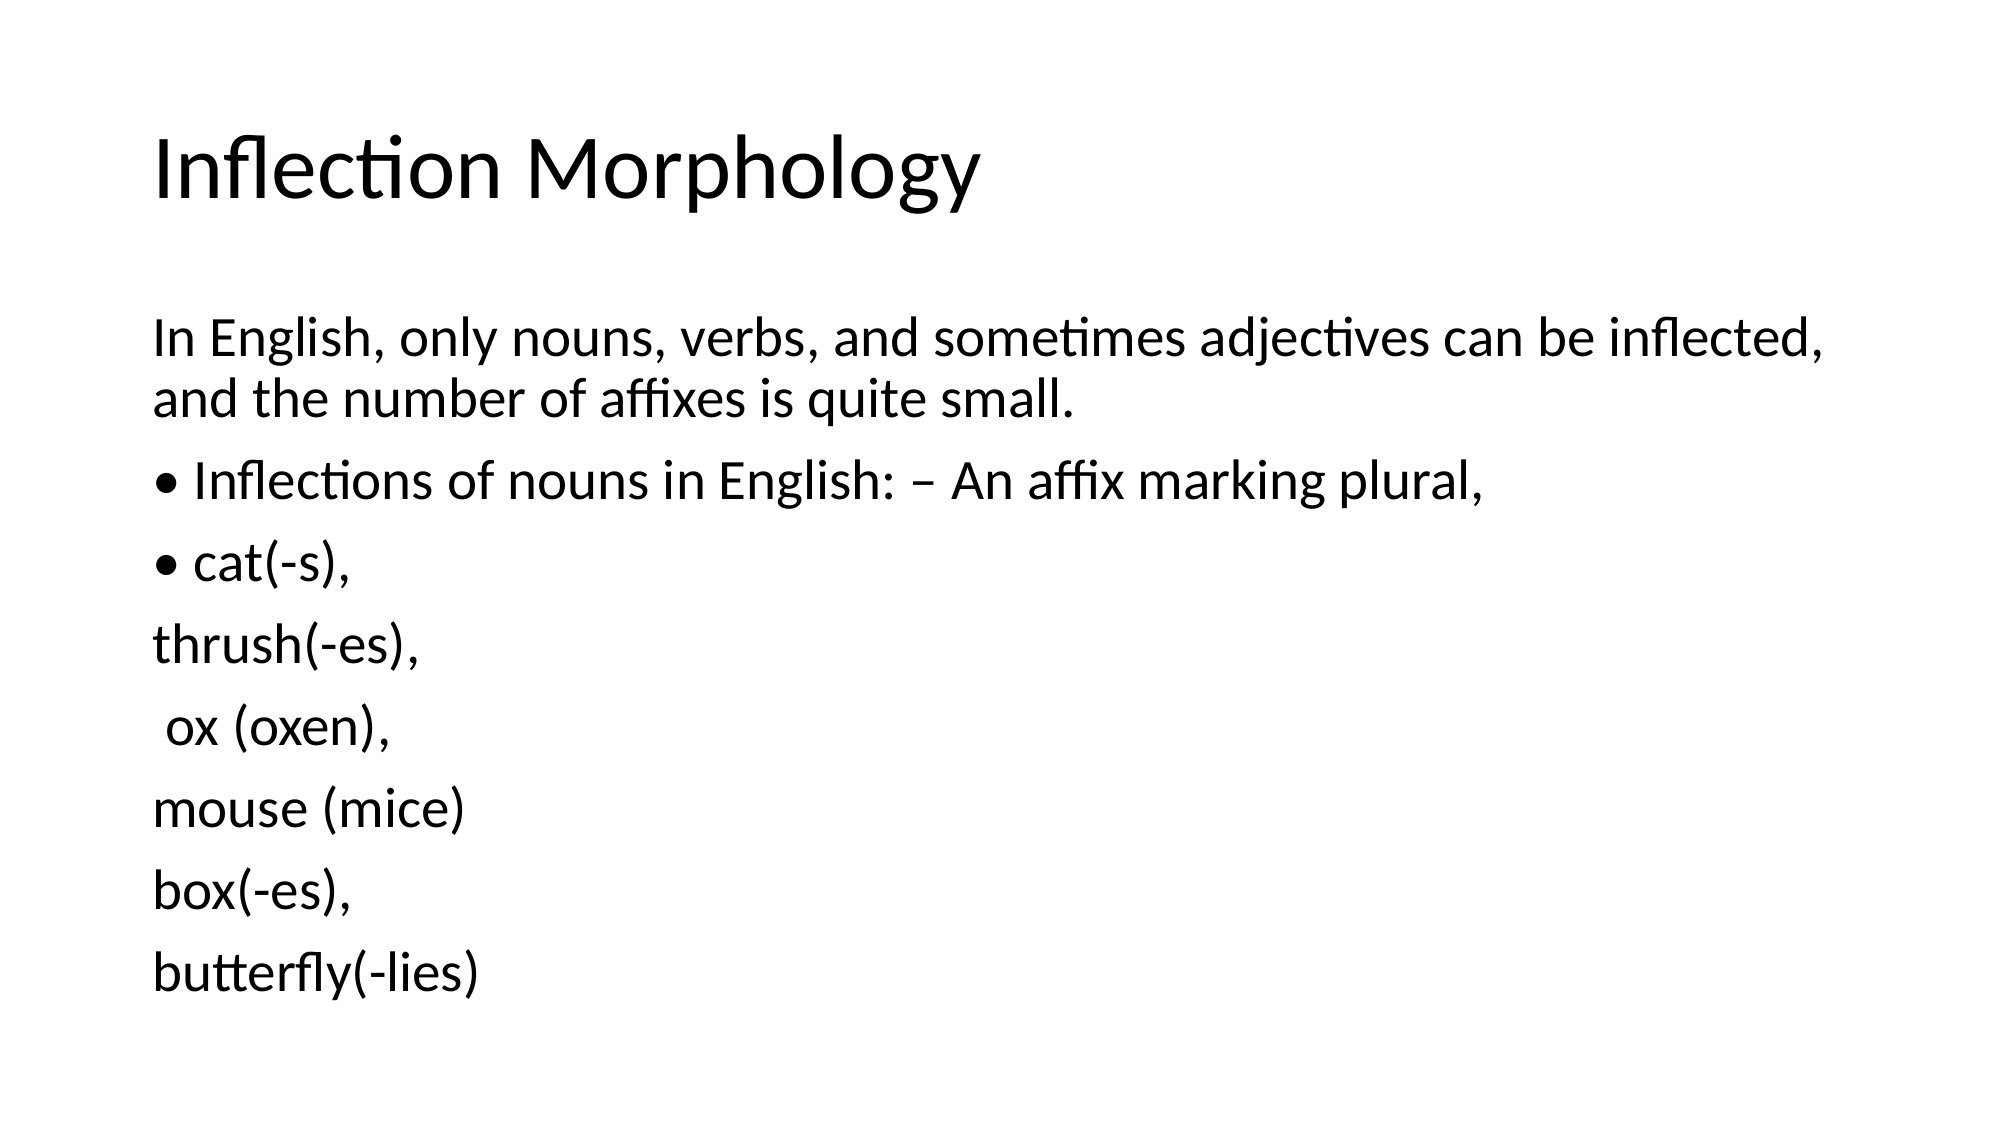

# Inflection Morphology
In English, only nouns, verbs, and sometimes adjectives can be inflected, and the number of affixes is quite small.
• Inflections of nouns in English: – An affix marking plural,
• cat(-s),
thrush(-es),
 ox (oxen),
mouse (mice)
box(-es),
butterfly(-lies)